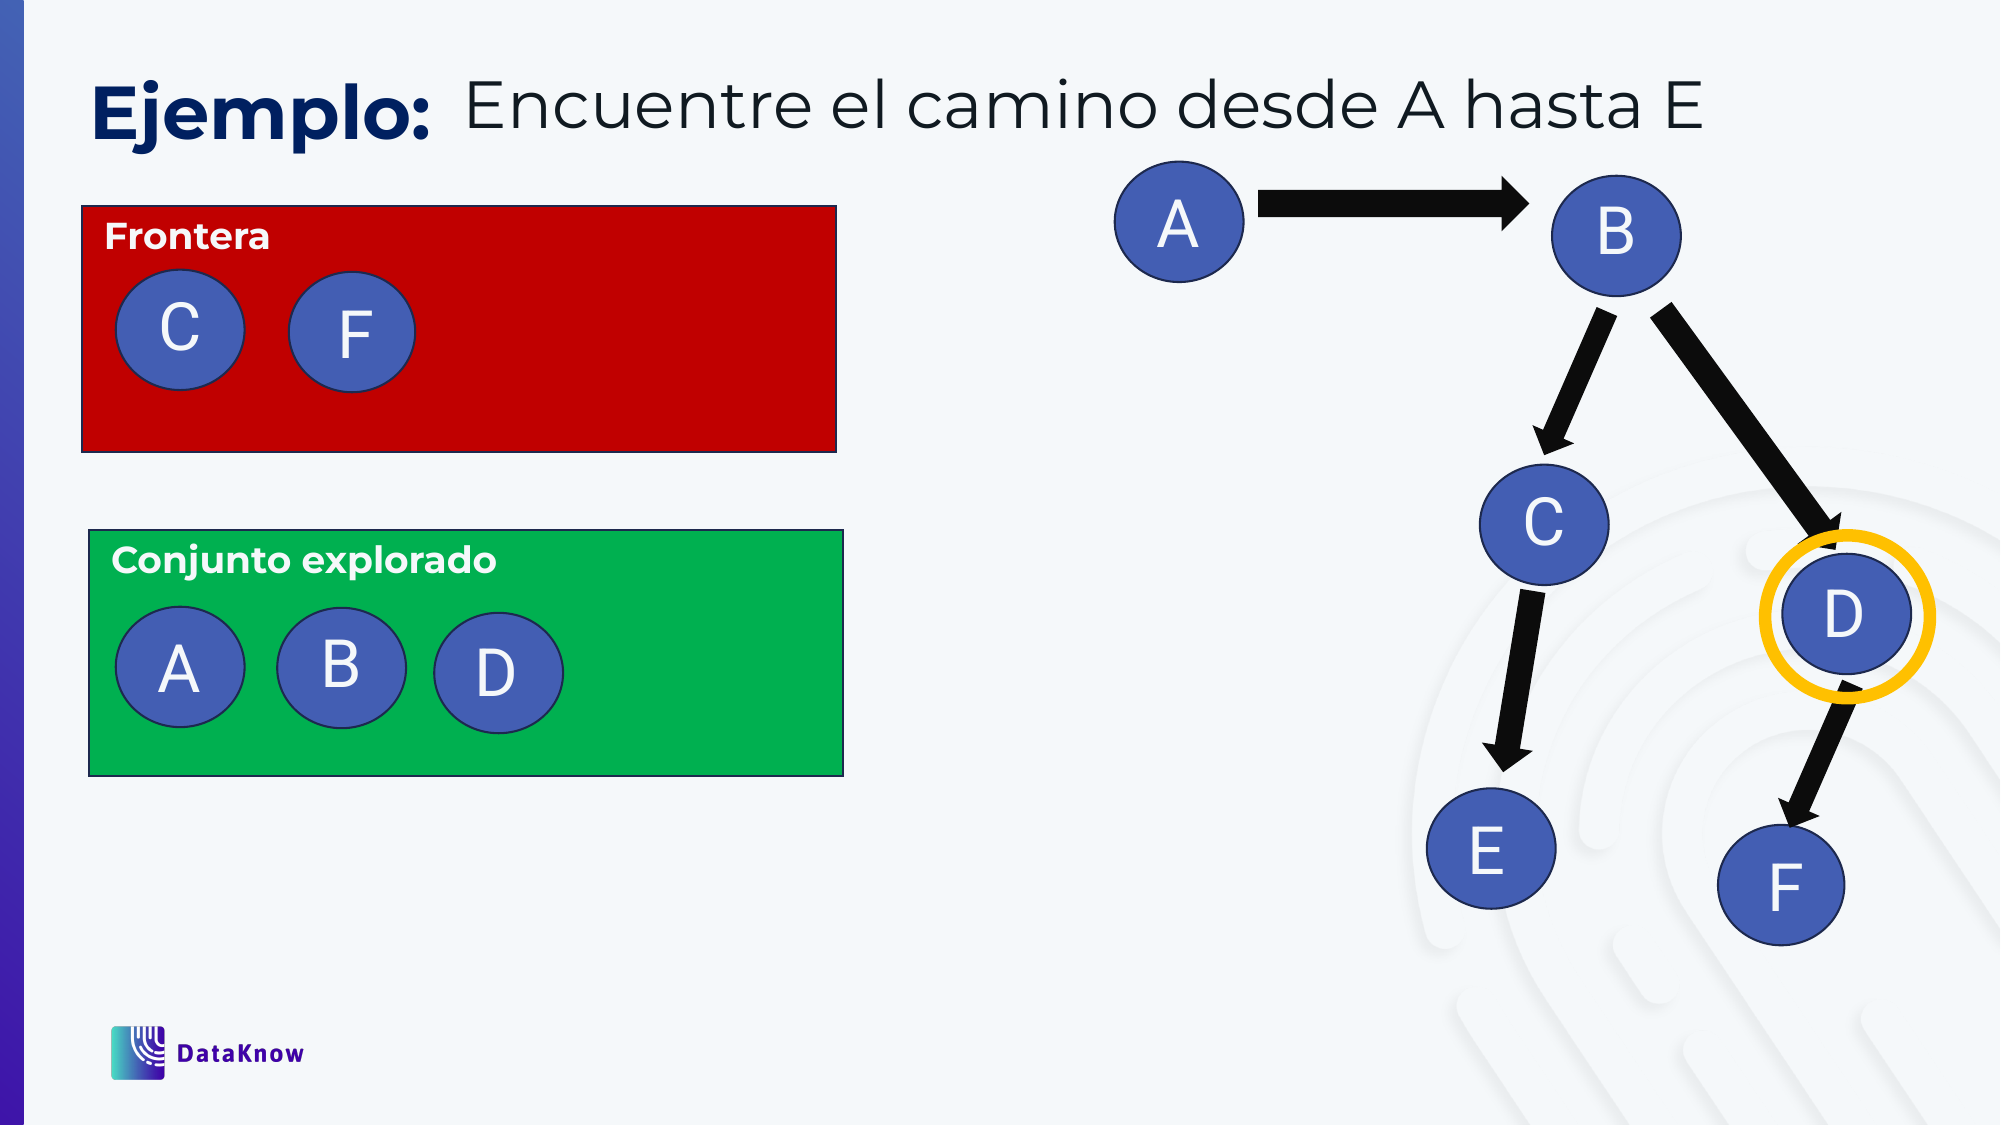

Encuentre el camino desde A hasta E
Ejemplo:

A

B
Frontera

C
F

C
Conjunto explorado

D

B
A
D

E

F